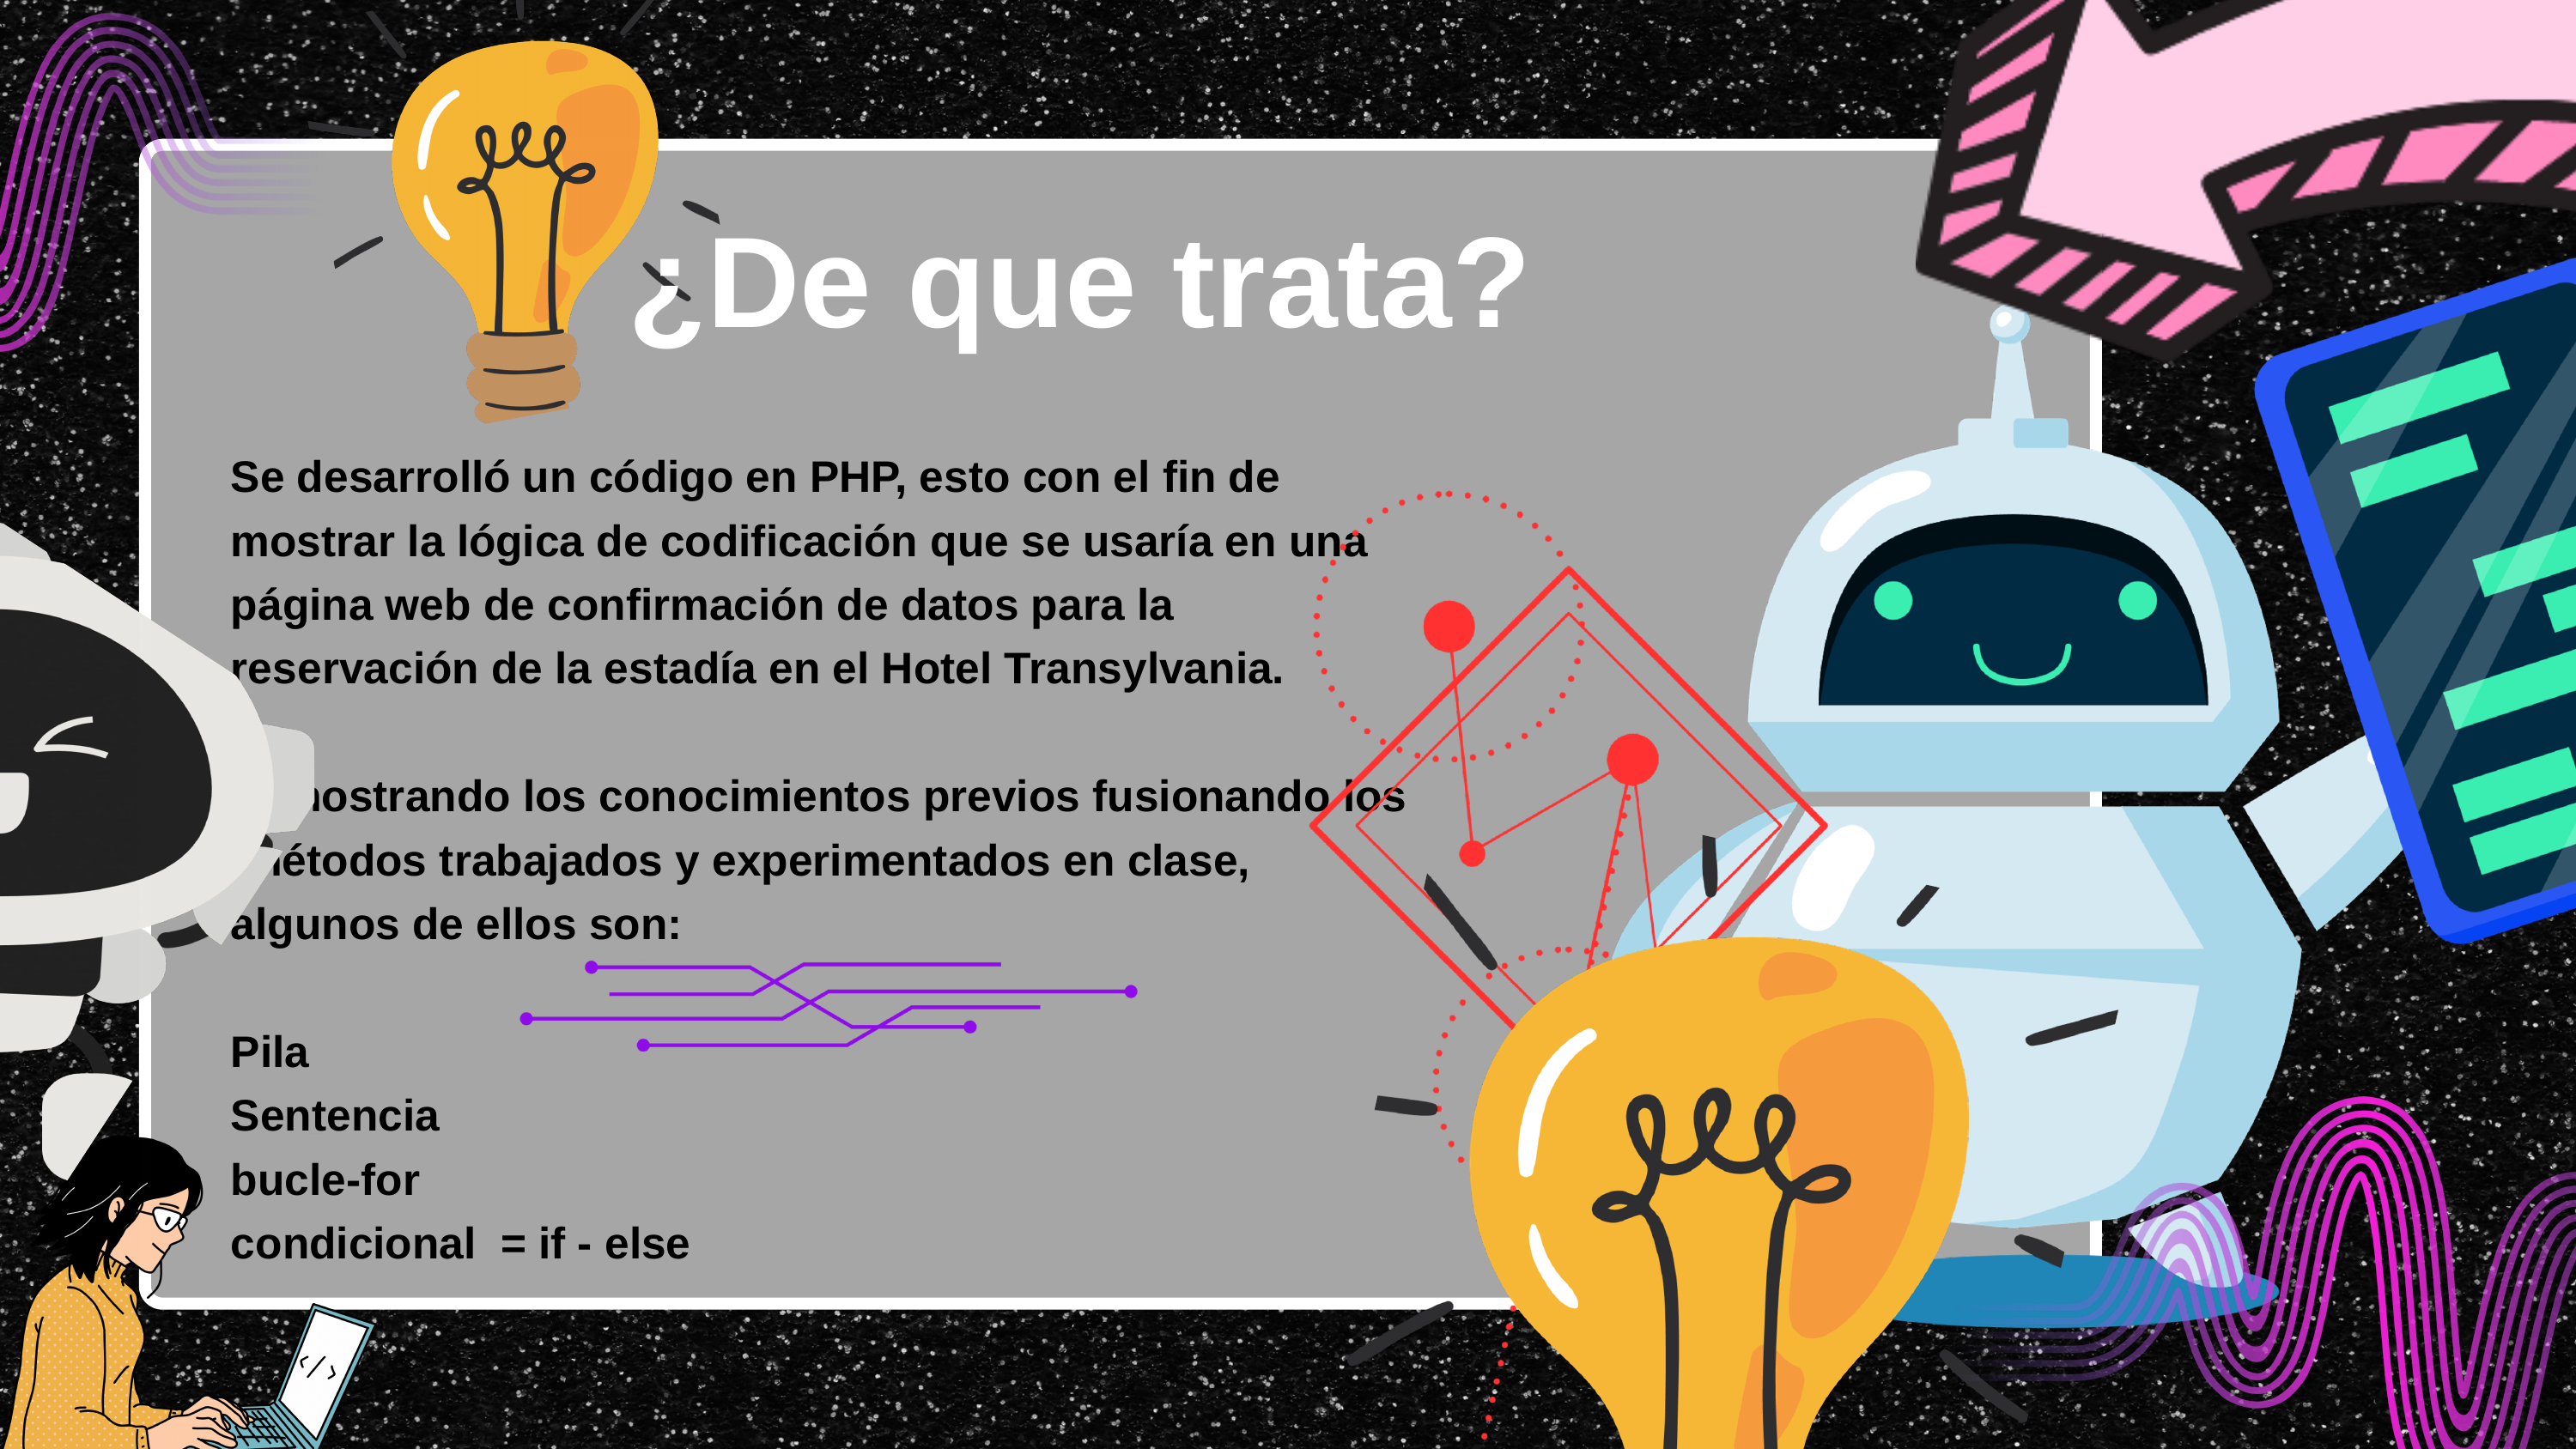

¿De que trata?

Se desarrolló un código en PHP, esto con el fin de mostrar la lógica de codificación que se usaría en una página web de confirmación de datos para la reservación de la estadía en el Hotel Transylvania.

demostrando los conocimientos previos fusionando los  métodos trabajados y experimentados en clase, algunos de ellos son:

Pila
Sentencia
bucle-for
condicional  = if - else